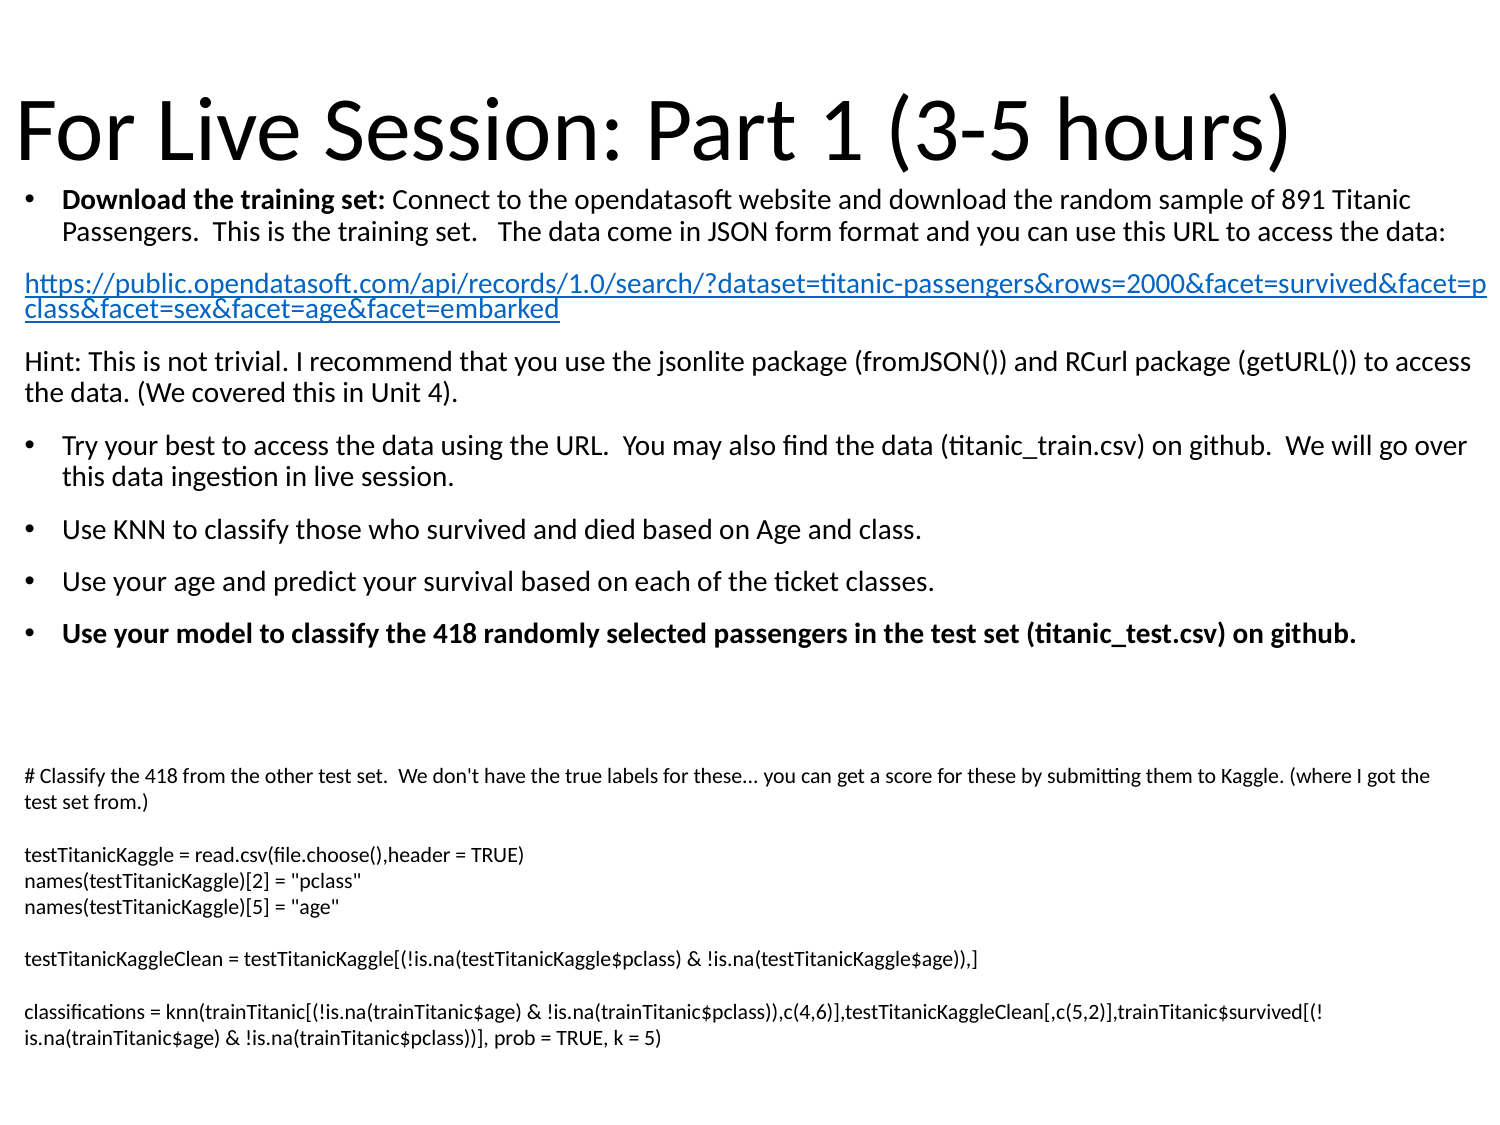

# For Live Session: Part 1 (3-5 hours)
Download the training set: Connect to the opendatasoft website and download the random sample of 891 Titanic Passengers.  This is the training set.   The data come in JSON form format and you can use this URL to access the data:
https://public.opendatasoft.com/api/records/1.0/search/?dataset=titanic-passengers&rows=2000&facet=survived&facet=pclass&facet=sex&facet=age&facet=embarked
Hint: This is not trivial. I recommend that you use the jsonlite package (fromJSON()) and RCurl package (getURL()) to access the data. (We covered this in Unit 4).
Try your best to access the data using the URL.  You may also find the data (titanic_train.csv) on github.  We will go over this data ingestion in live session.
Use KNN to classify those who survived and died based on Age and class.
Use your age and predict your survival based on each of the ticket classes.
Use your model to classify the 418 randomly selected passengers in the test set (titanic_test.csv) on github.

# Classify the 418 from the other test set.  We don't have the true labels for these... you can get a score for these by submitting them to Kaggle. (where I got the test set from.)

testTitanicKaggle = read.csv(file.choose(),header = TRUE)
names(testTitanicKaggle)[2] = "pclass"
names(testTitanicKaggle)[5] = "age"

testTitanicKaggleClean = testTitanicKaggle[(!is.na(testTitanicKaggle$pclass) & !is.na(testTitanicKaggle$age)),]

classifications = knn(trainTitanic[(!is.na(trainTitanic$age) & !is.na(trainTitanic$pclass)),c(4,6)],testTitanicKaggleClean[,c(5,2)],trainTitanic$survived[(!is.na(trainTitanic$age) & !is.na(trainTitanic$pclass))], prob = TRUE, k = 5)